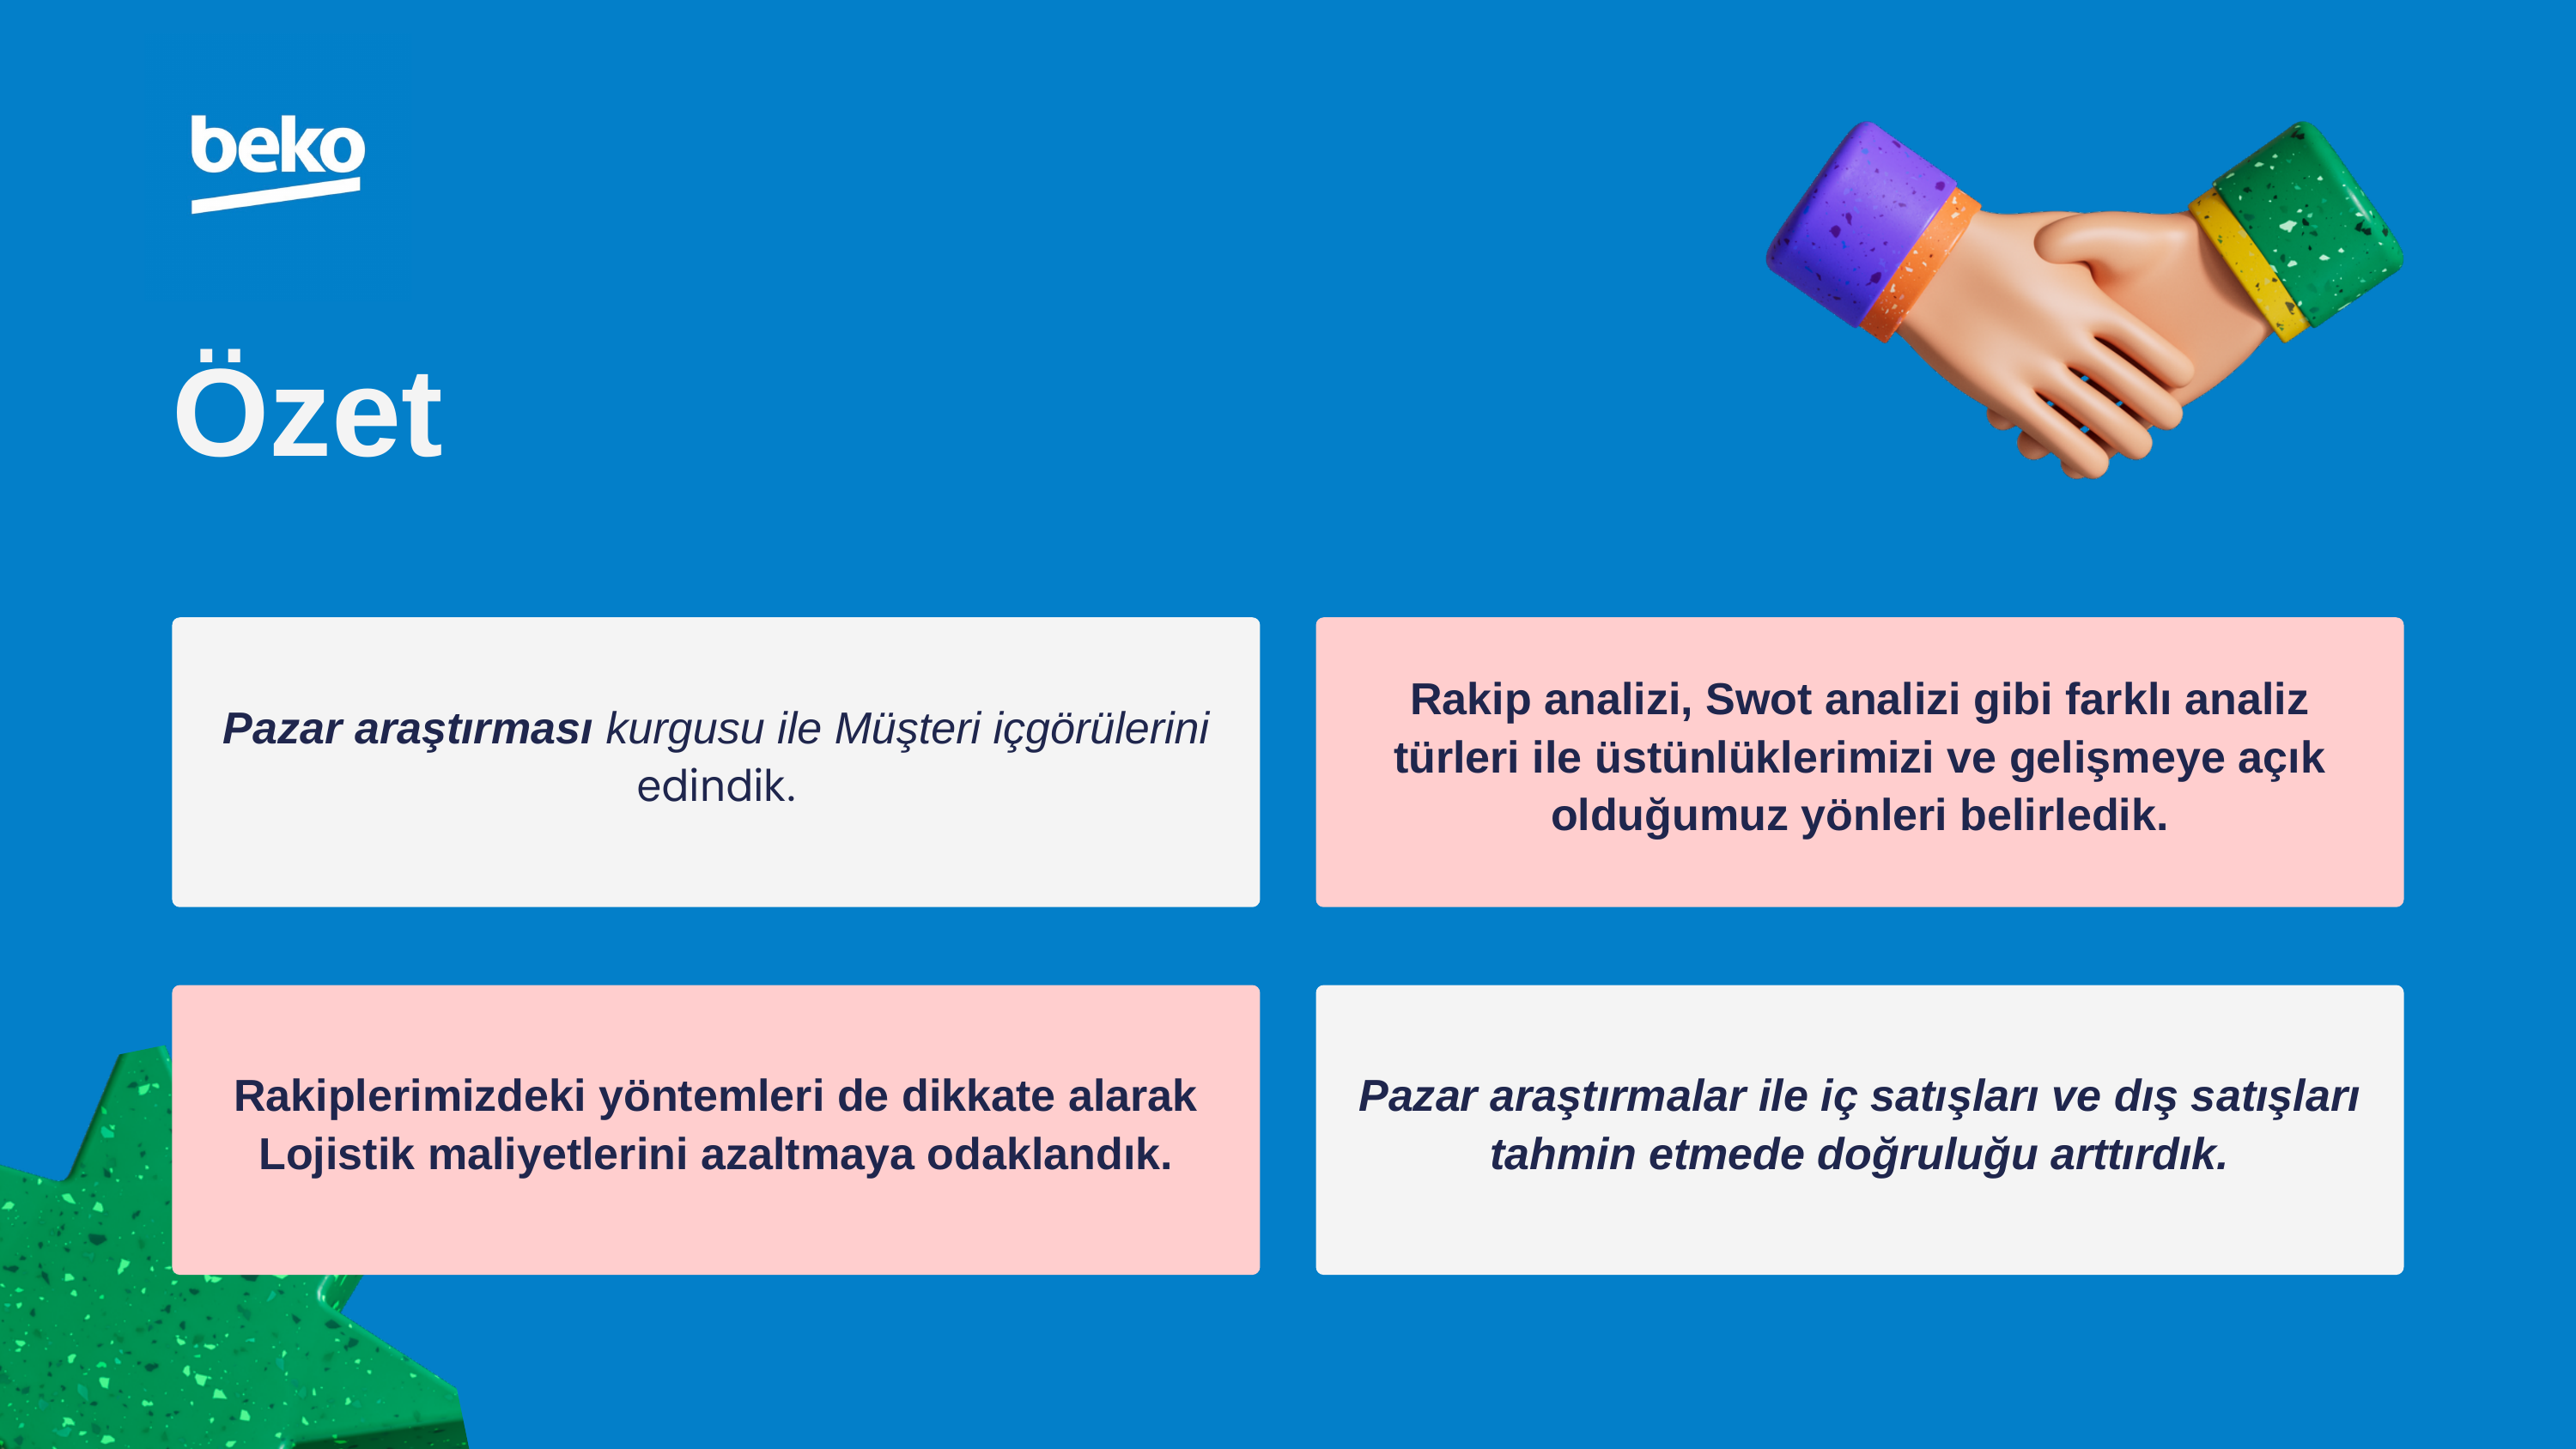

Özet

Pazar araştırması kurgusu ile Müşteri içgörülerini edindik.

Rakip analizi, Swot analizi gibi farklı analiz türleri ile üstünlüklerimizi ve gelişmeye açık olduğumuz yönleri belirledik.

Rakiplerimizdeki yöntemleri de dikkate alarak Lojistik maliyetlerini azaltmaya odaklandık.

Pazar araştırmalar ile iç satışları ve dış satışları tahmin etmede doğruluğu arttırdık.